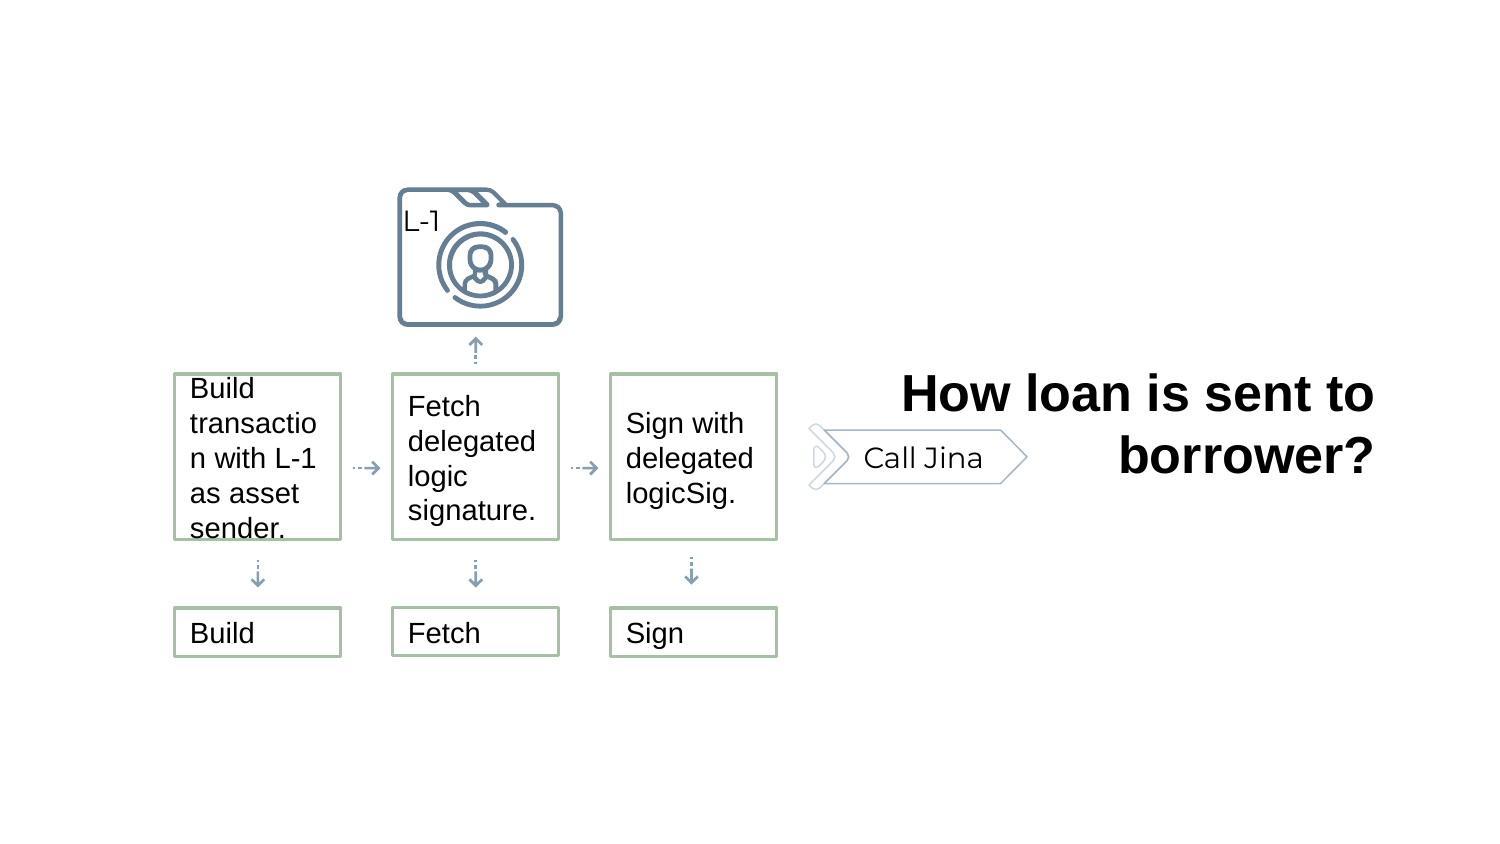

L-1

How loan is sent to borrower?
Fetch delegated logic signature.
Build transaction with L-1 as asset sender.
Sign with delegated logicSig.
Call Jina

Fetch
Sign
Build